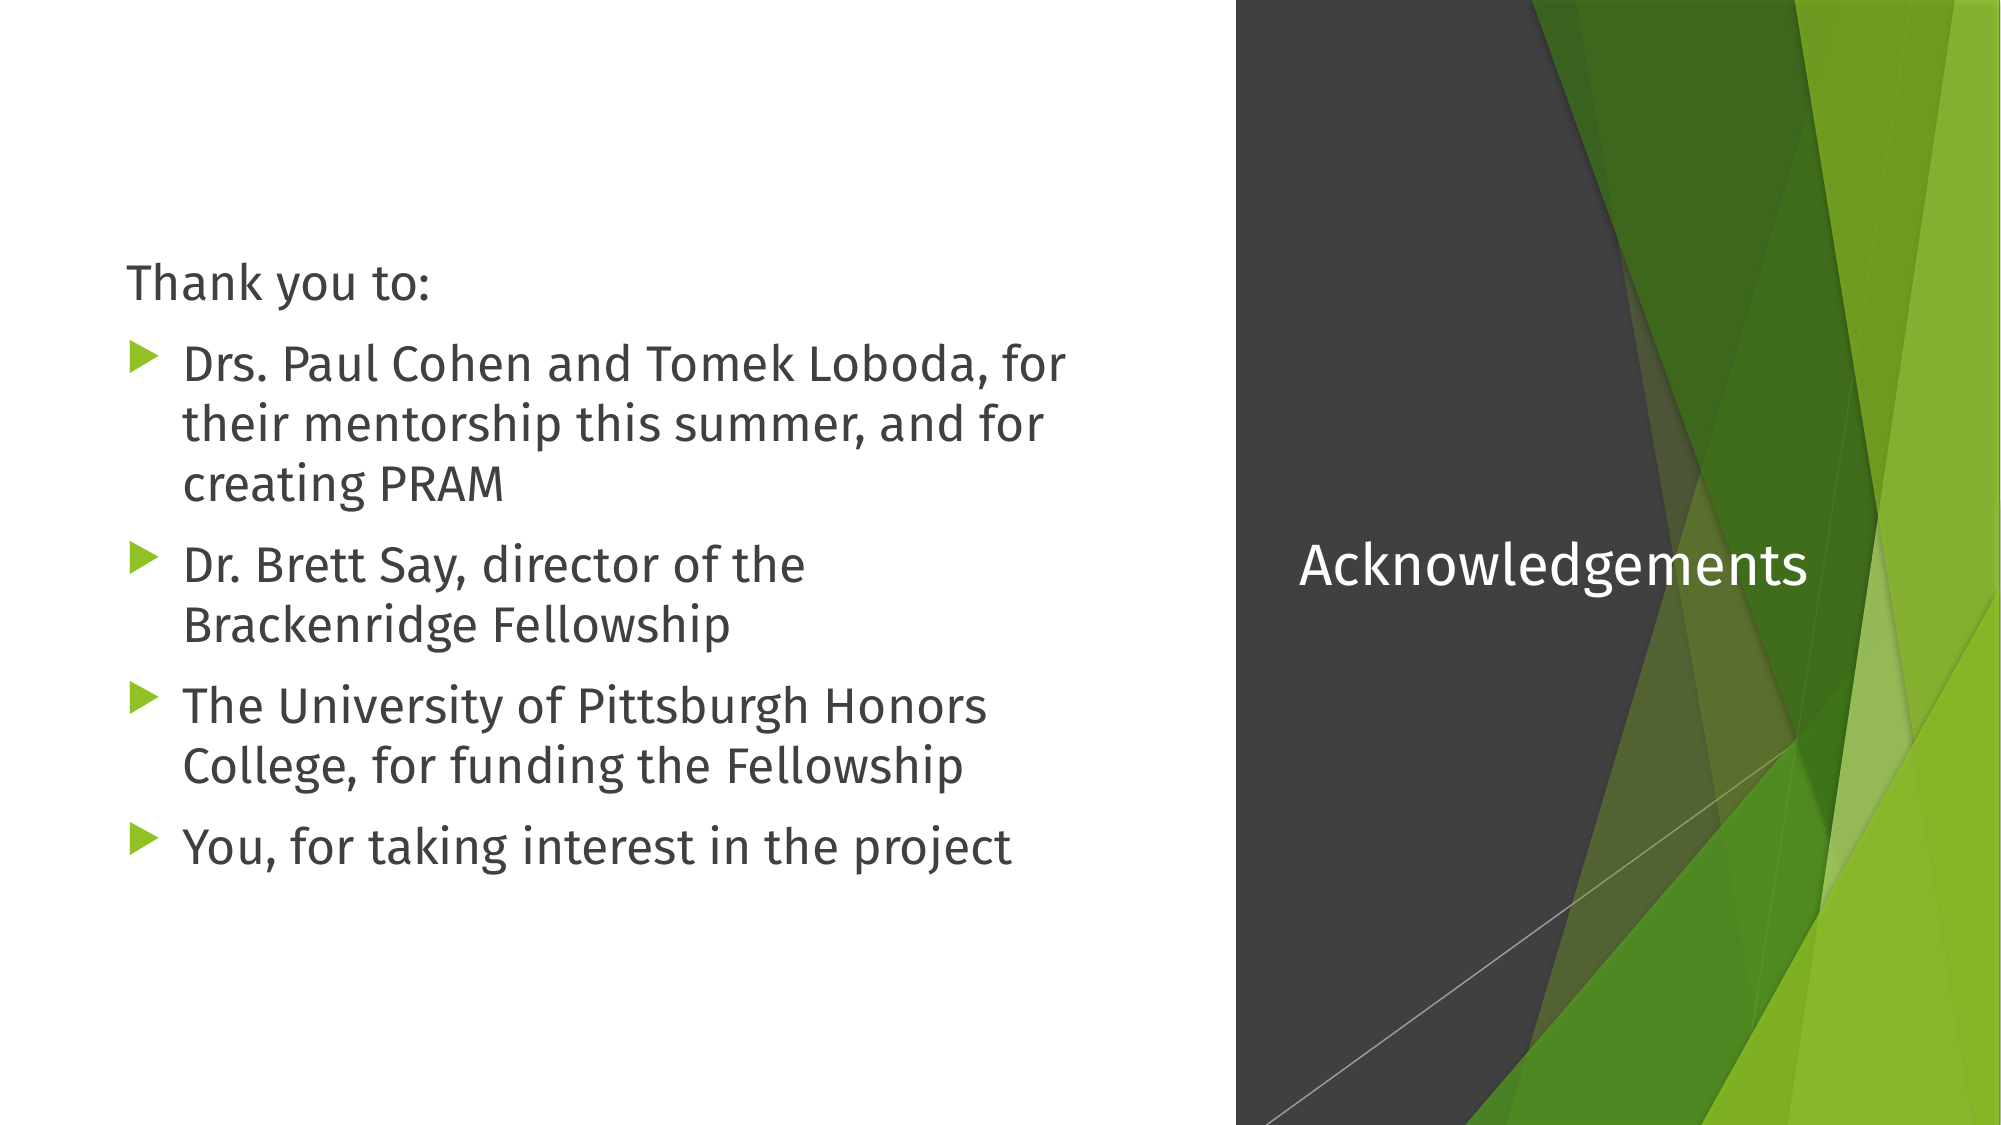

Thank you to:
Drs. Paul Cohen and Tomek Loboda, for their mentorship this summer, and for creating PRAM
Dr. Brett Say, director of the Brackenridge Fellowship
The University of Pittsburgh Honors College, for funding the Fellowship
You, for taking interest in the project
# Acknowledgements